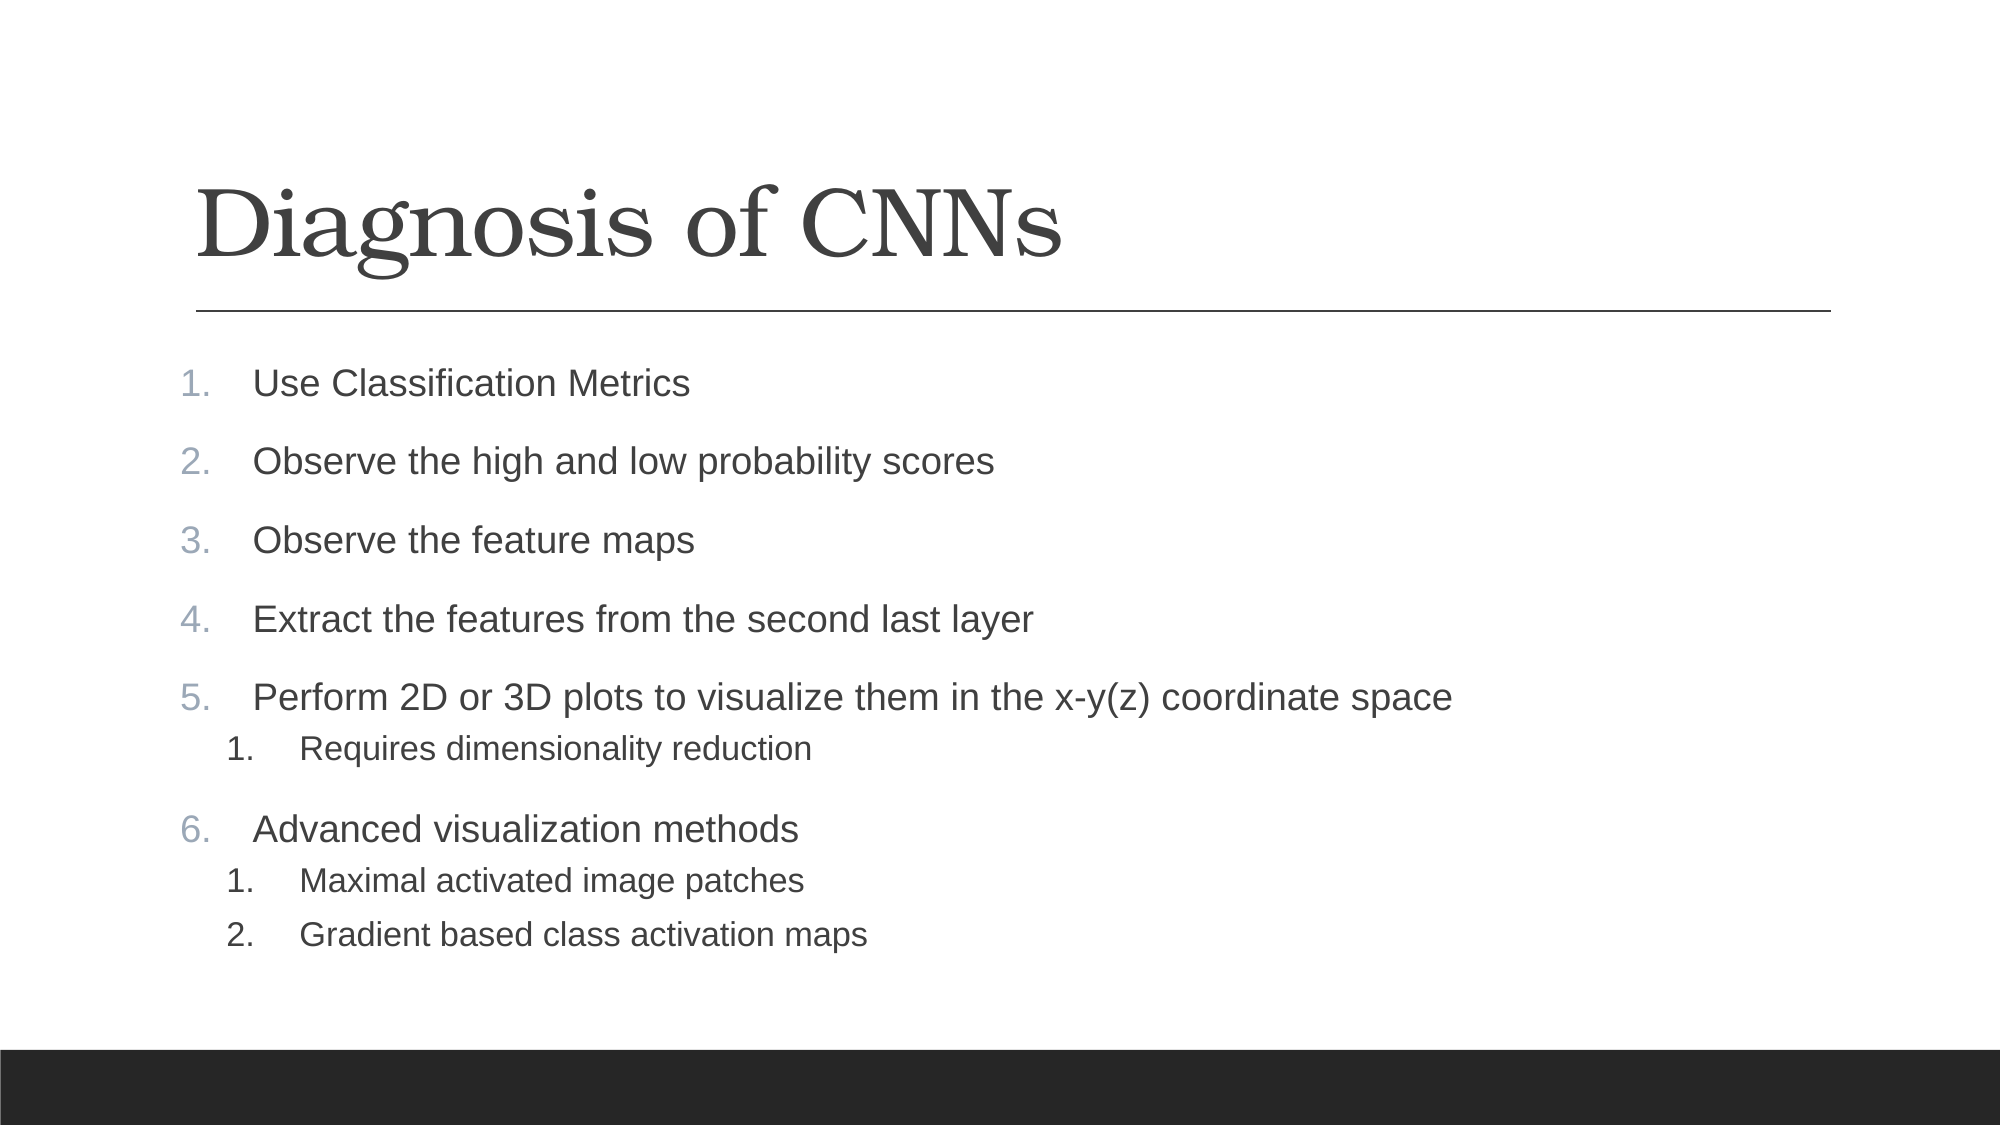

# Diagnosis of CNNs
Use Classification Metrics
Observe the high and low probability scores
Observe the feature maps
Extract the features from the second last layer
Perform 2D or 3D plots to visualize them in the x-y(z) coordinate space
Requires dimensionality reduction
Advanced visualization methods
Maximal activated image patches
Gradient based class activation maps